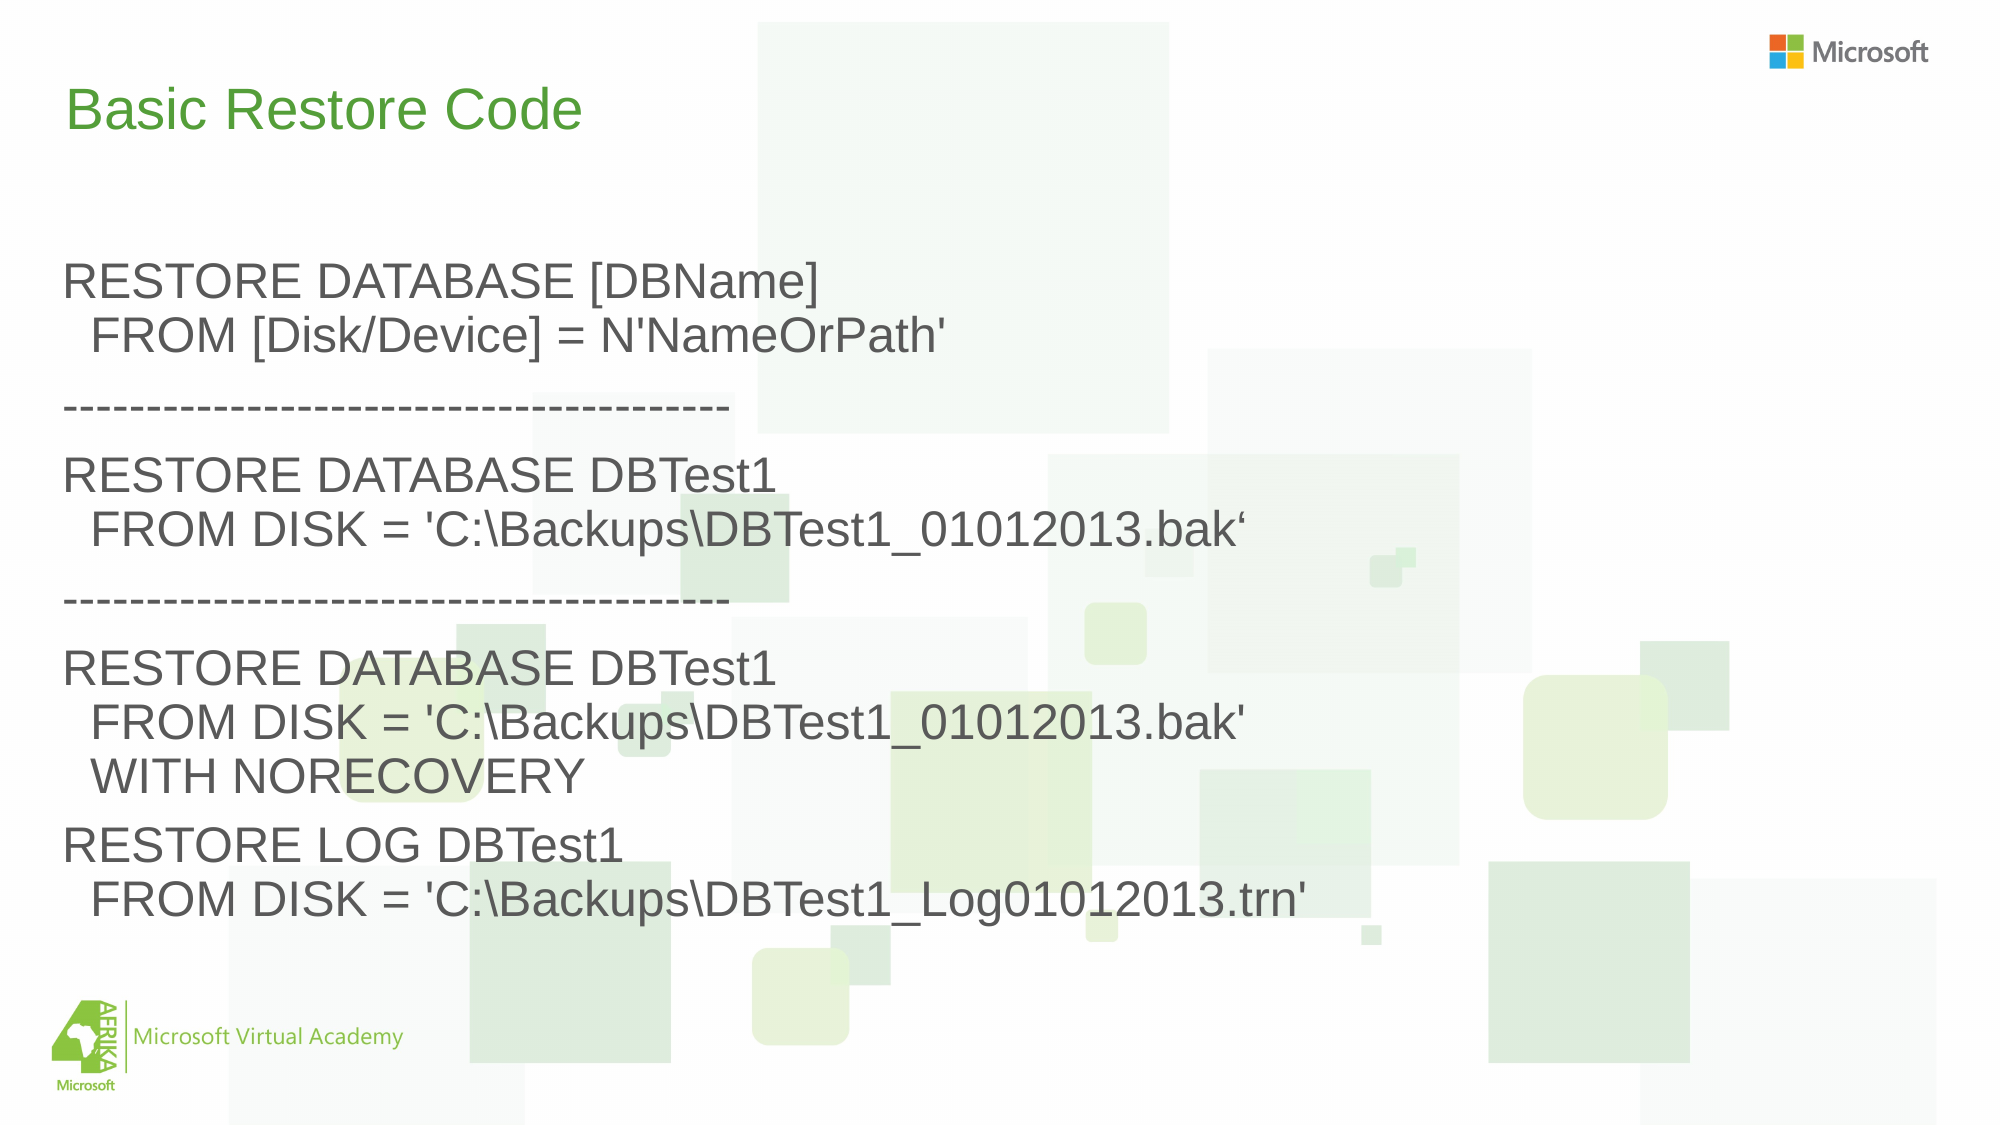

# Basic Restore Code
RESTORE DATABASE [DBName]
FROM [Disk/Device] = N'NameOrPath'
----------------------------------------
RESTORE DATABASE DBTest1
FROM DISK = 'C:\Backups\DBTest1_01012013.bak‘
----------------------------------------
RESTORE DATABASE DBTest1
FROM DISK = 'C:\Backups\DBTest1_01012013.bak'
WITH NORECOVERY
RESTORE LOG DBTest1
FROM DISK = 'C:\Backups\DBTest1_Log01012013.trn'